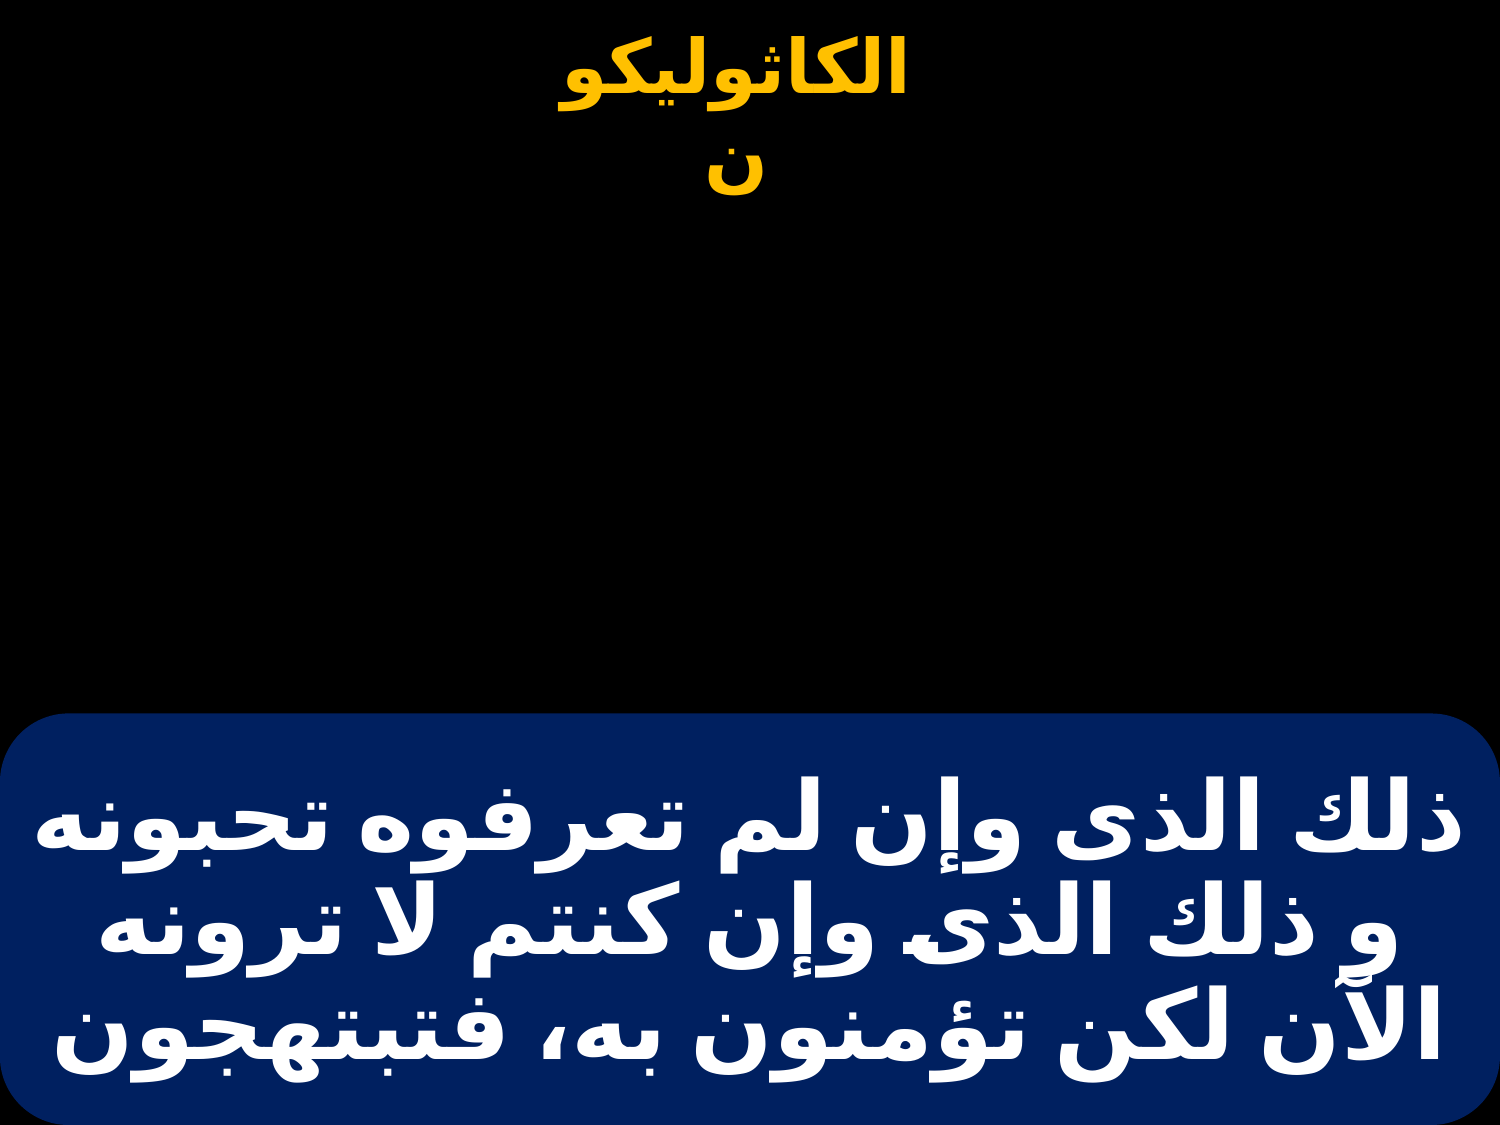

# ذلك الذى وإن لم تعرفوه تحبونه و ذلك الذى وإن كنتم لا ترونه الآن لكن تؤمنون به، فتبتهجون